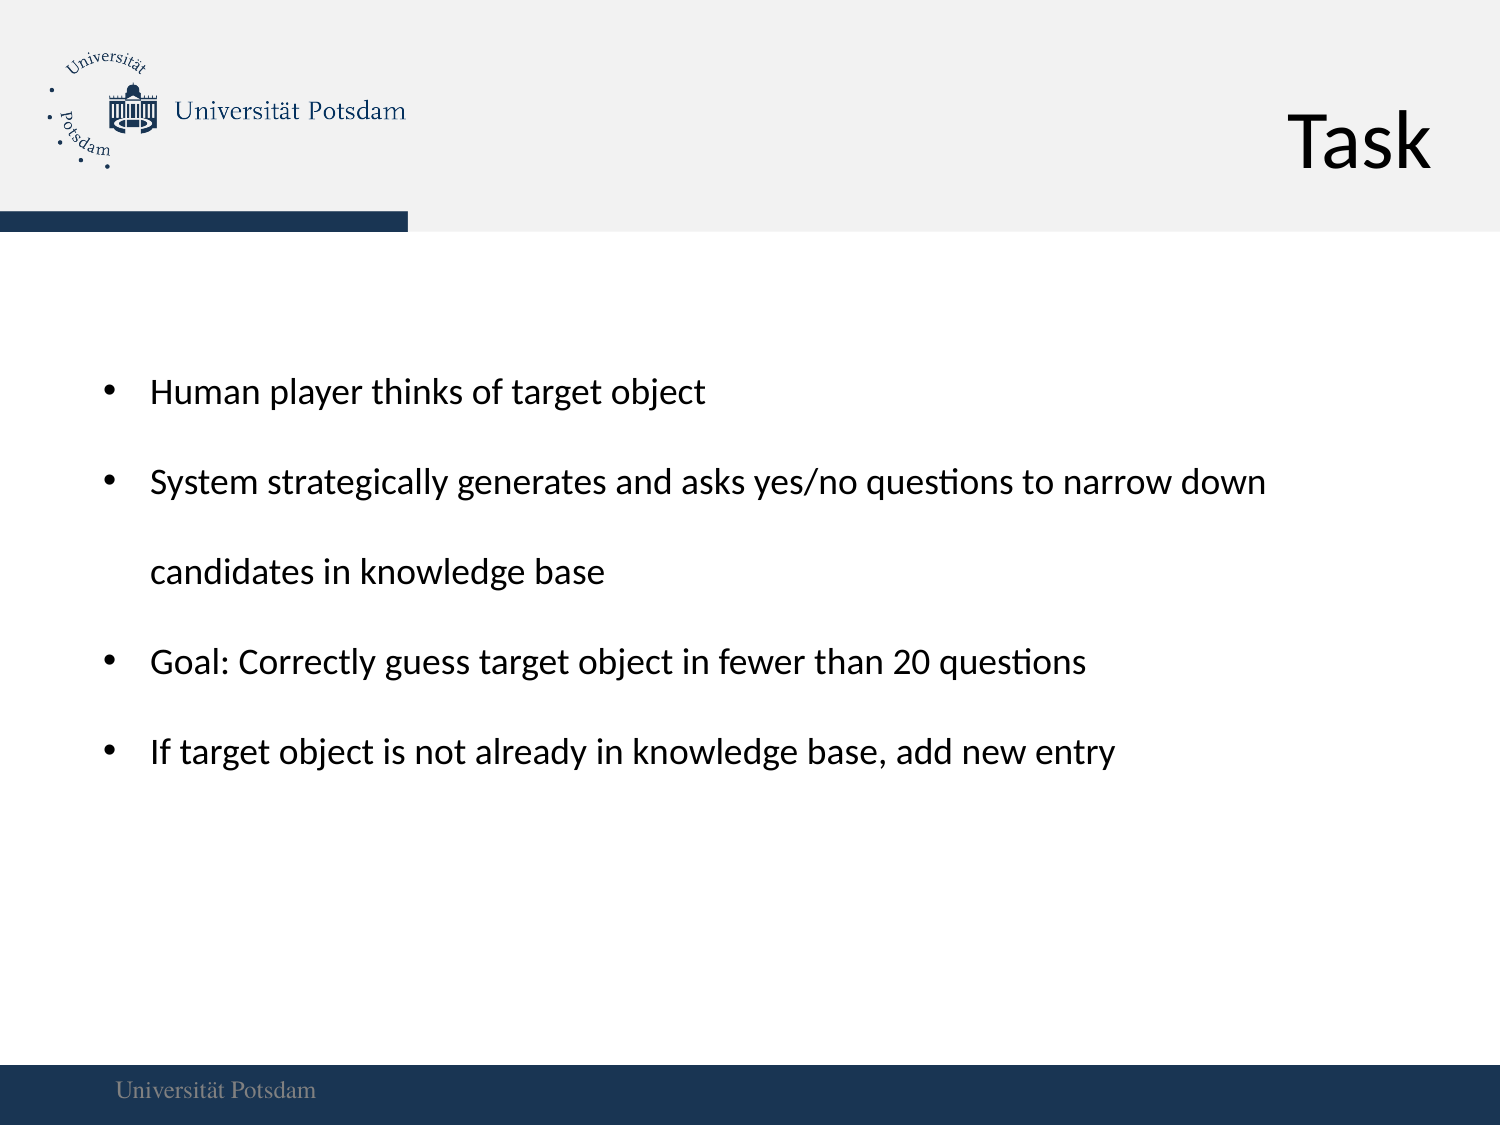

Task
Human player thinks of target object
System strategically generates and asks yes/no questions to narrow down candidates in knowledge base
Goal: Correctly guess target object in fewer than 20 questions
If target object is not already in knowledge base, add new entry